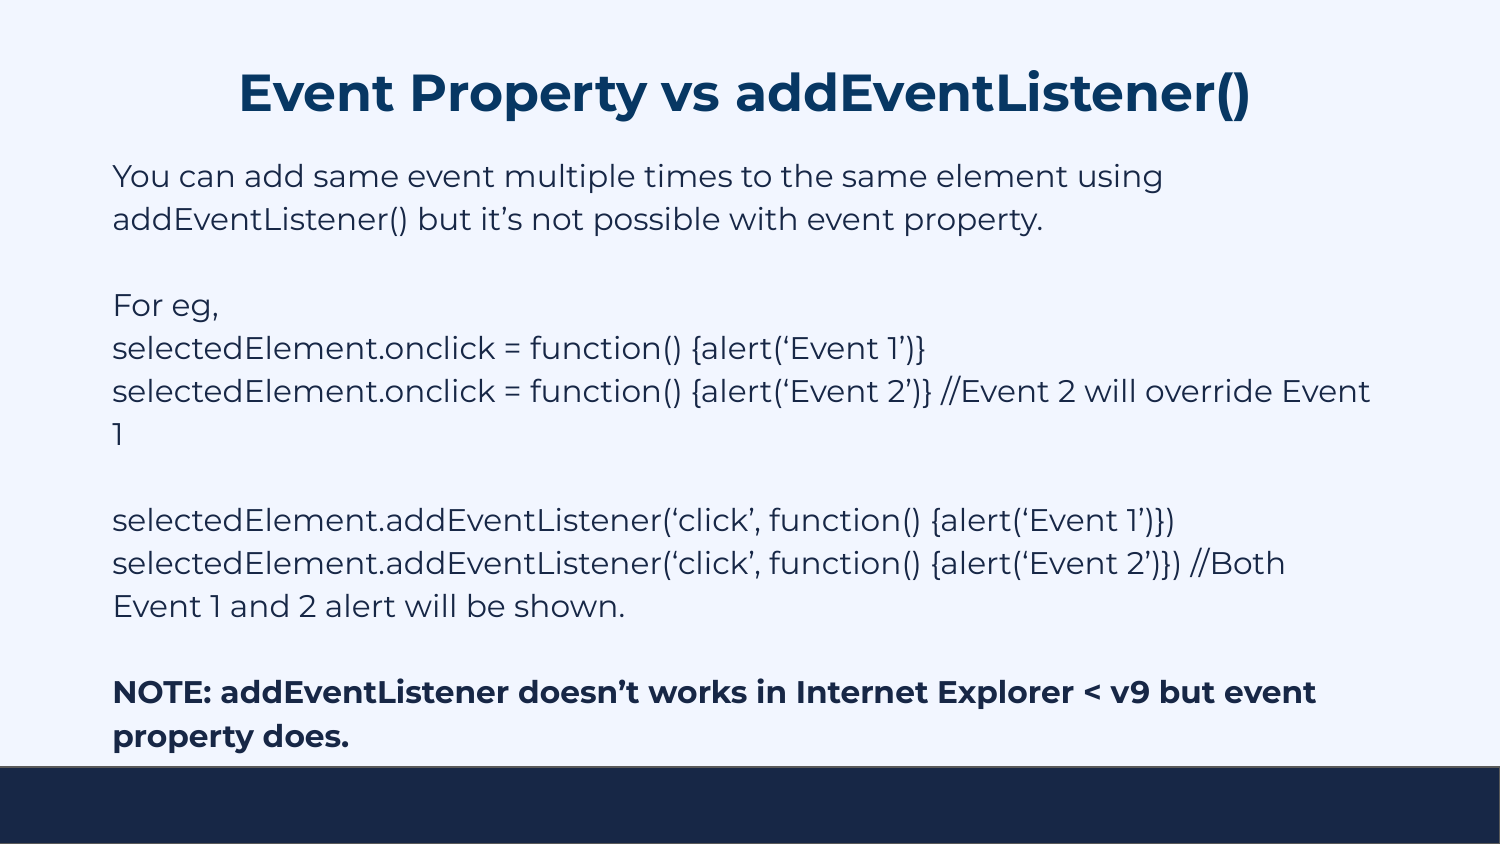

# Event Property vs addEventListener()
You can add same event multiple times to the same element using addEventListener() but it’s not possible with event property.

For eg,
selectedElement.onclick = function() {alert(‘Event 1’)}
selectedElement.onclick = function() {alert(‘Event 2’)} //Event 2 will override Event 1

selectedElement.addEventListener(‘click’, function() {alert(‘Event 1’)})
selectedElement.addEventListener(‘click’, function() {alert(‘Event 2’)}) //Both Event 1 and 2 alert will be shown.

NOTE: addEventListener doesn’t works in Internet Explorer < v9 but event property does.